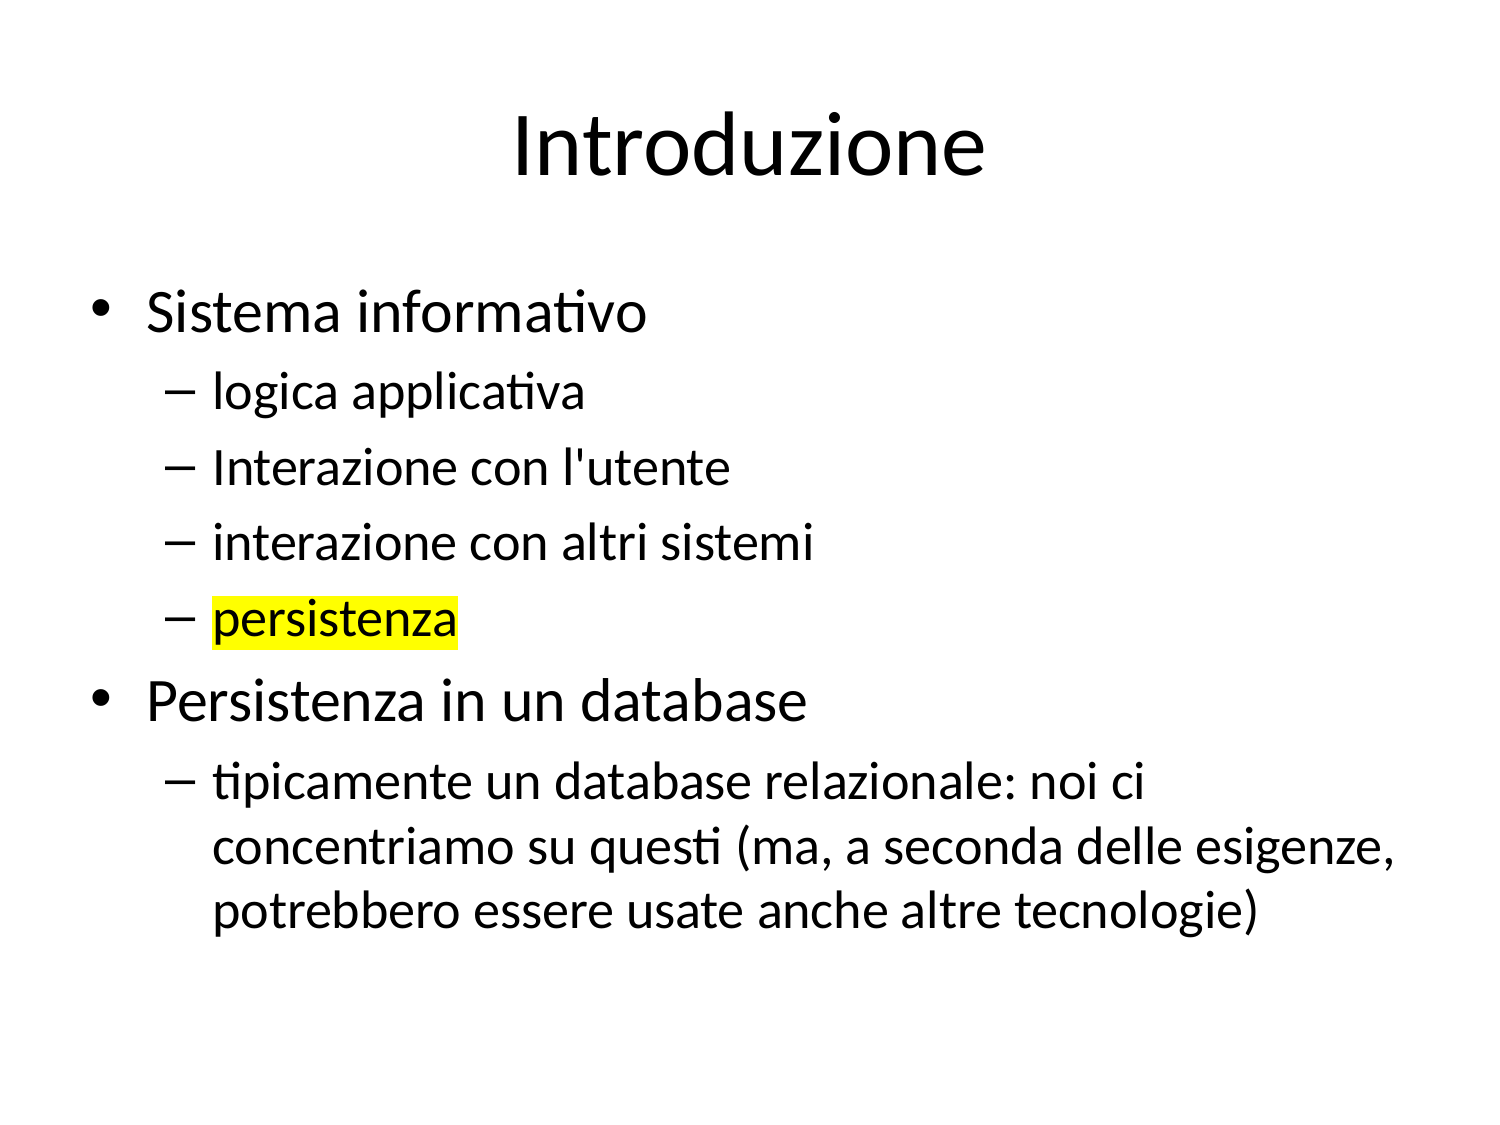

# Introduzione
Sistema informativo
logica applicativa
Interazione con l'utente
interazione con altri sistemi
persistenza
Persistenza in un database
tipicamente un database relazionale: noi ci concentriamo su questi (ma, a seconda delle esigenze, potrebbero essere usate anche altre tecnologie)